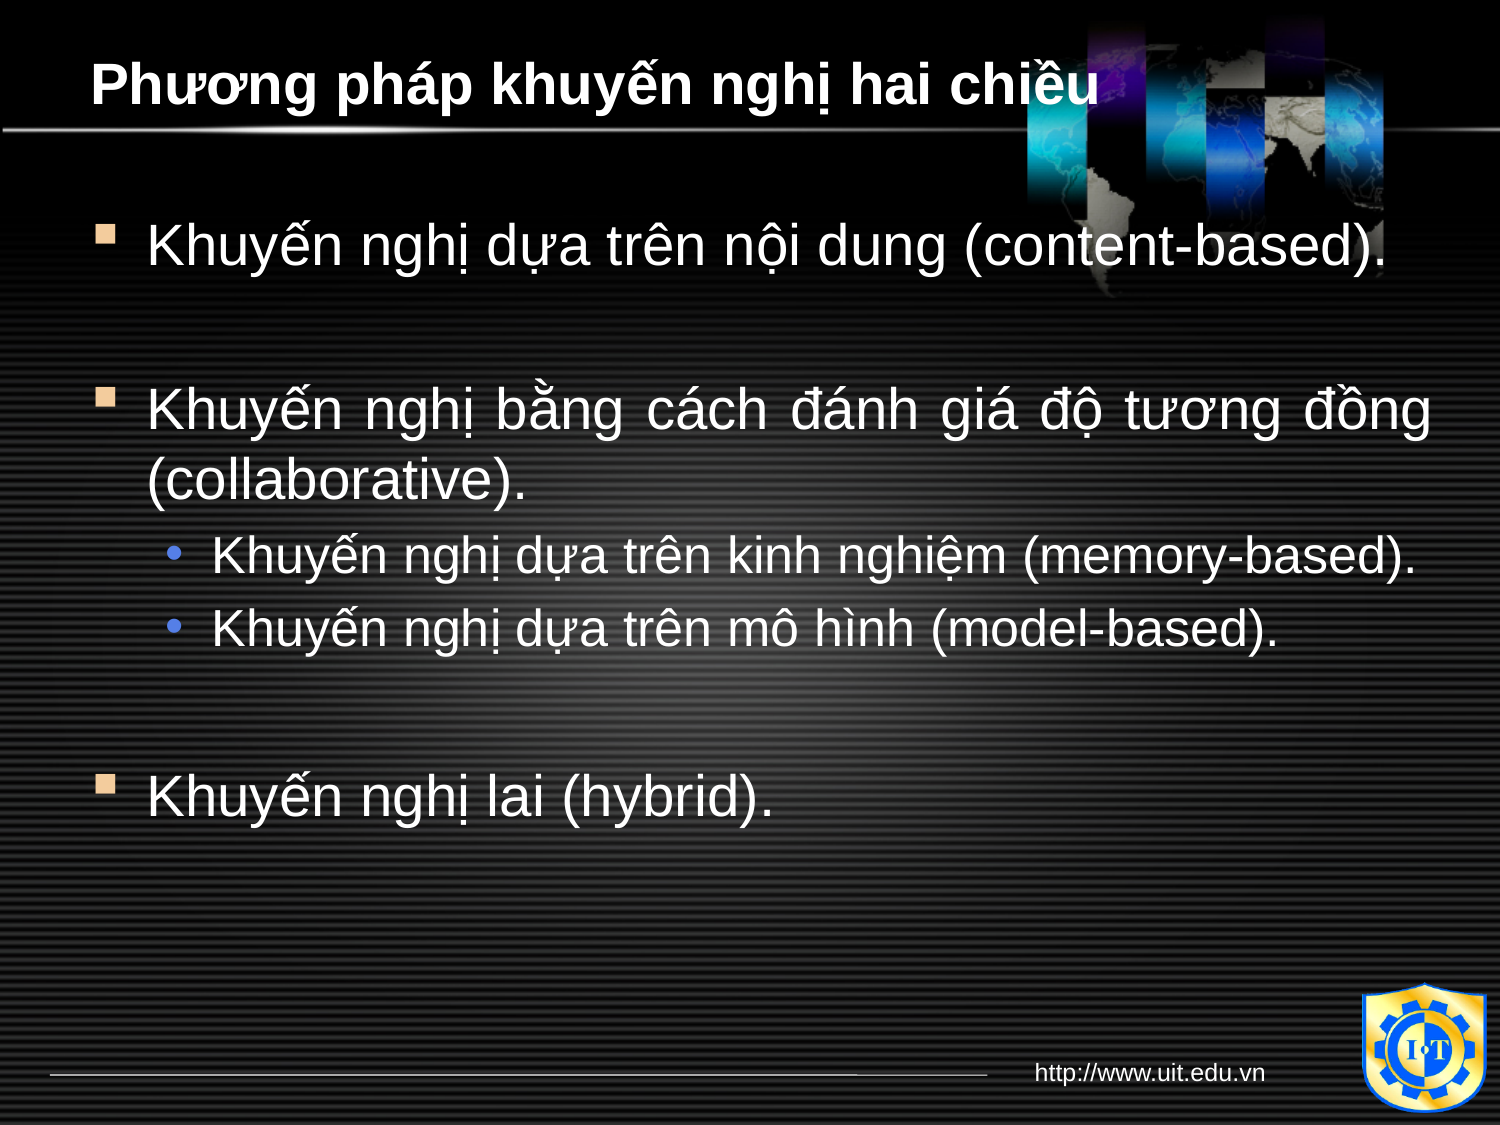

# Phương pháp khuyến nghị hai chiều
Khuyến nghị dựa trên nội dung (content-based).

Khuyến nghị bằng cách đánh giá độ tương đồng (collaborative).
Khuyến nghị dựa trên kinh nghiệm (memory-based).
Khuyến nghị dựa trên mô hình (model-based).

Khuyến nghị lai (hybrid).
http://www.uit.edu.vn